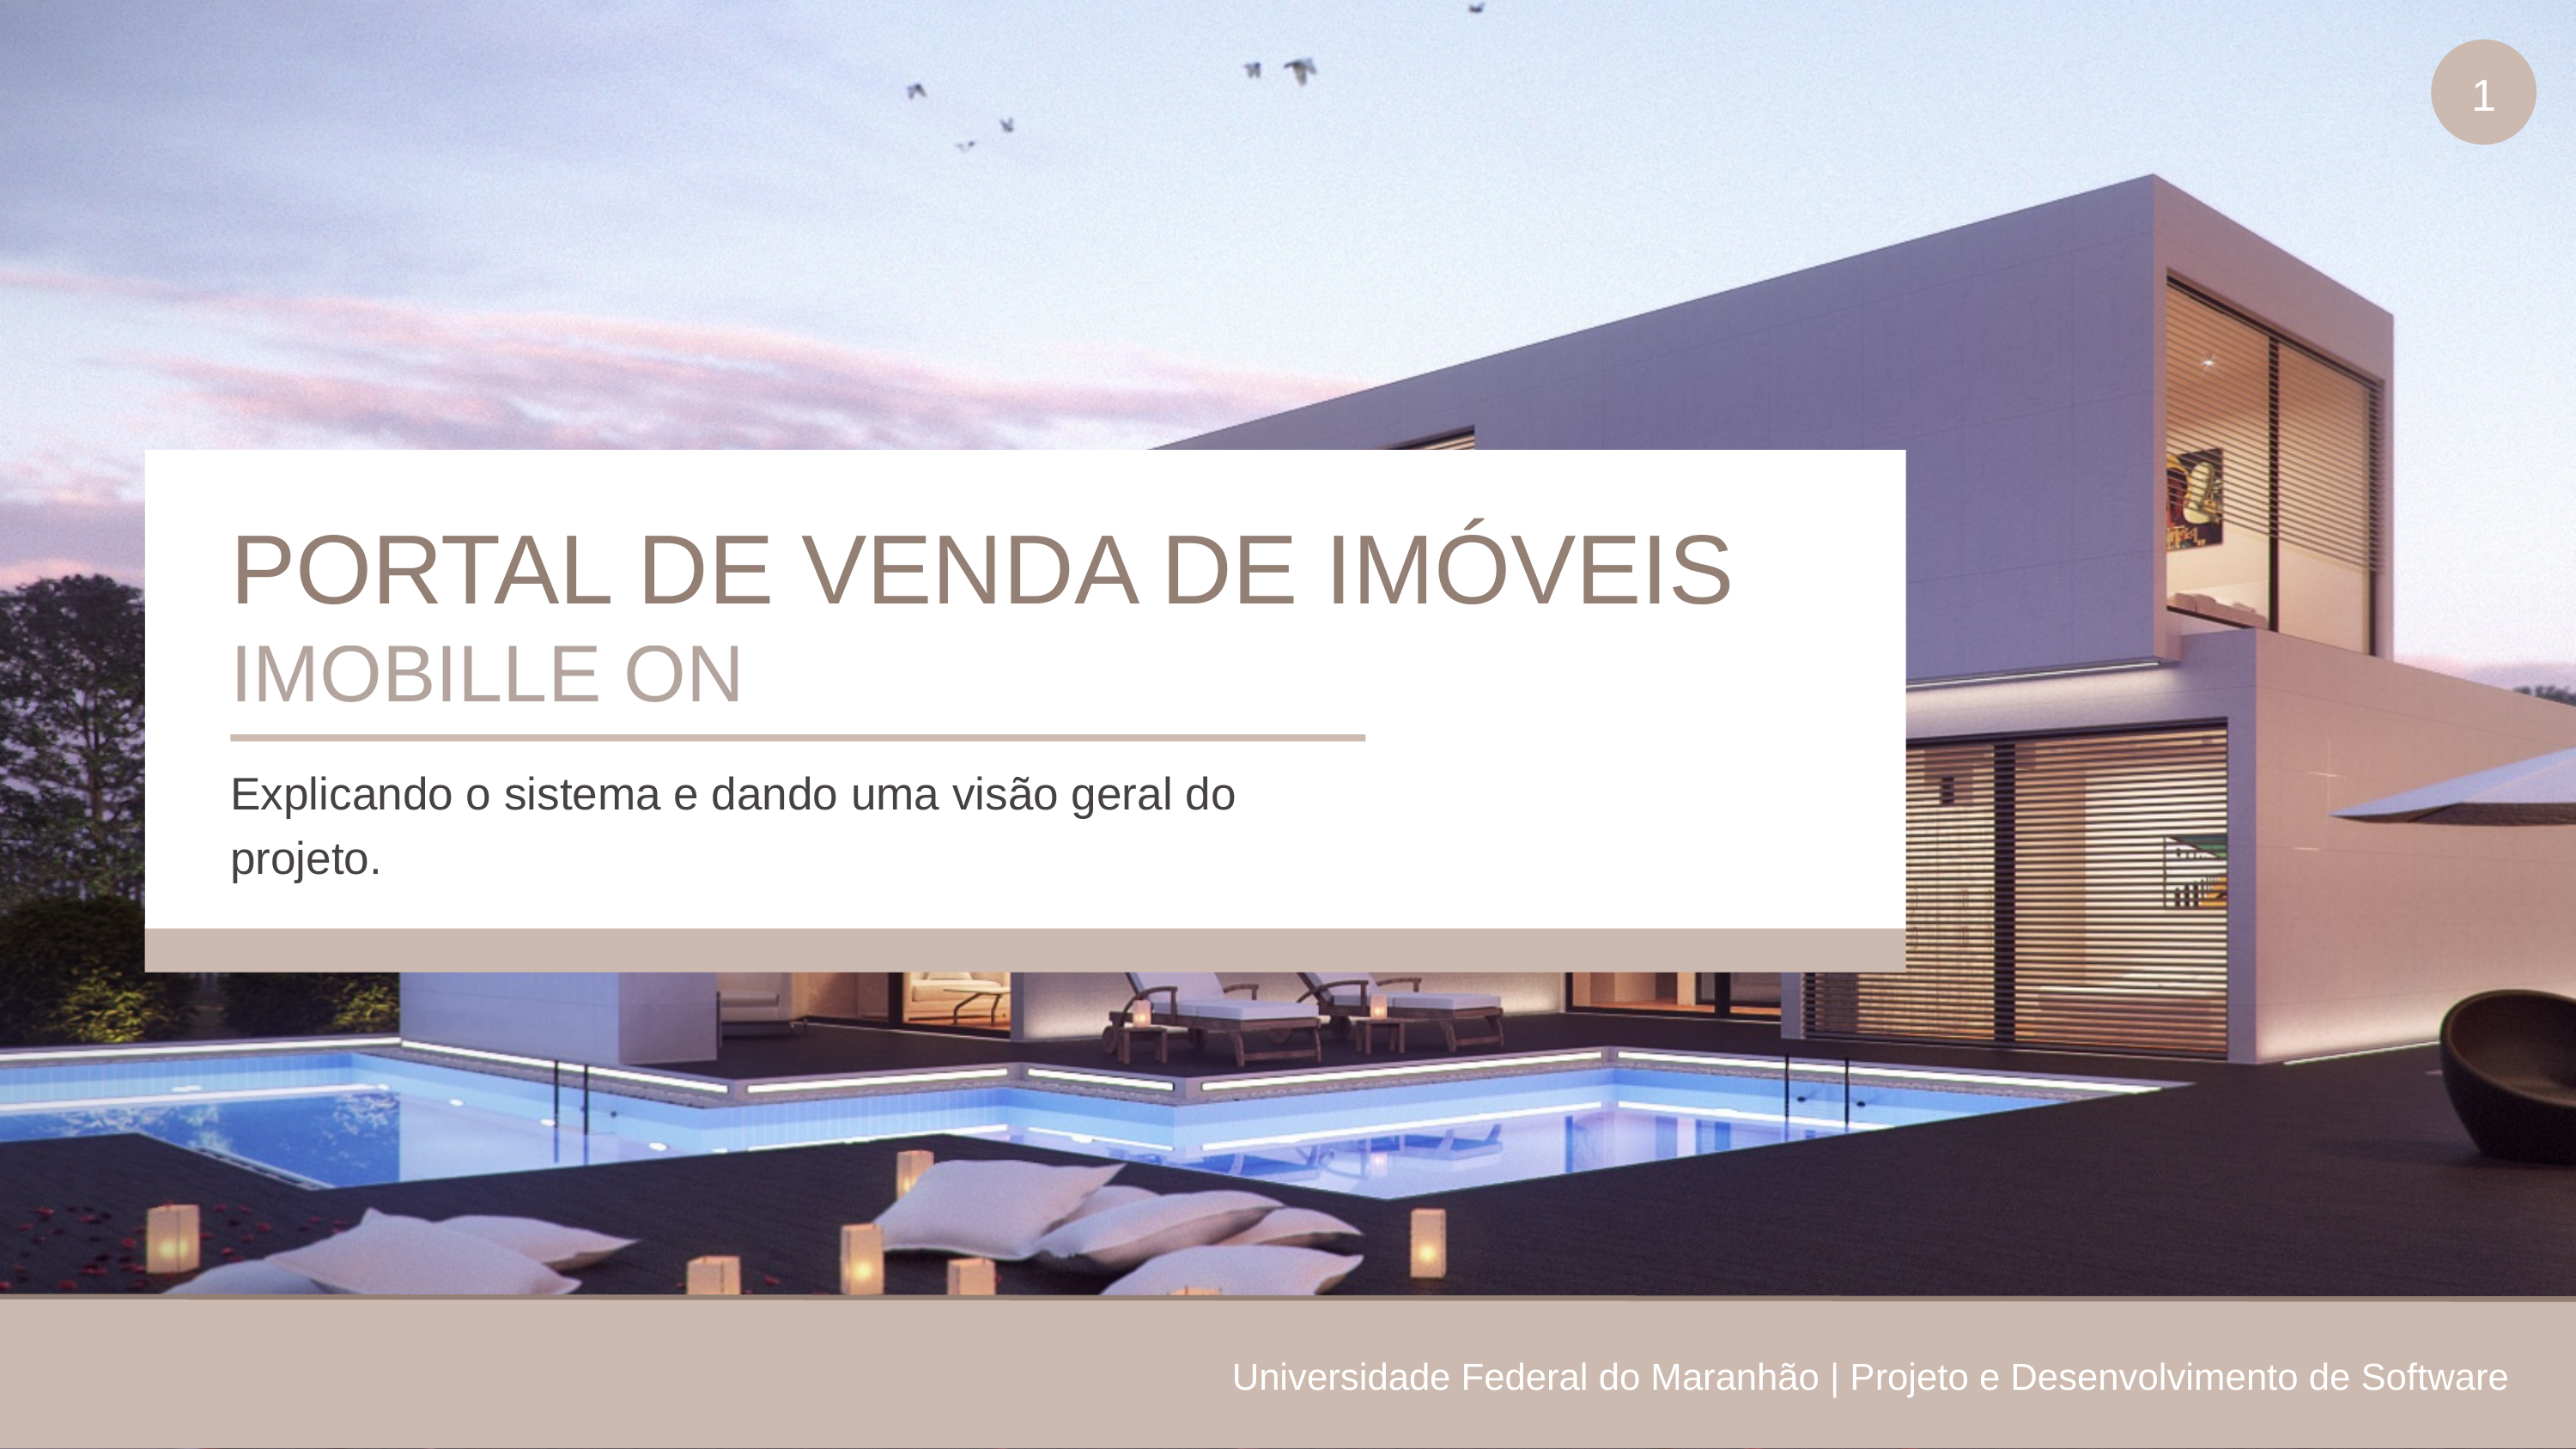

1

PORTAL DE VENDA DE IMÓVEIS
IMOBILLE ON

Explicando o sistema e dando uma visão geral do projeto.

Universidade Federal do Maranhão | Projeto e Desenvolvimento de Software